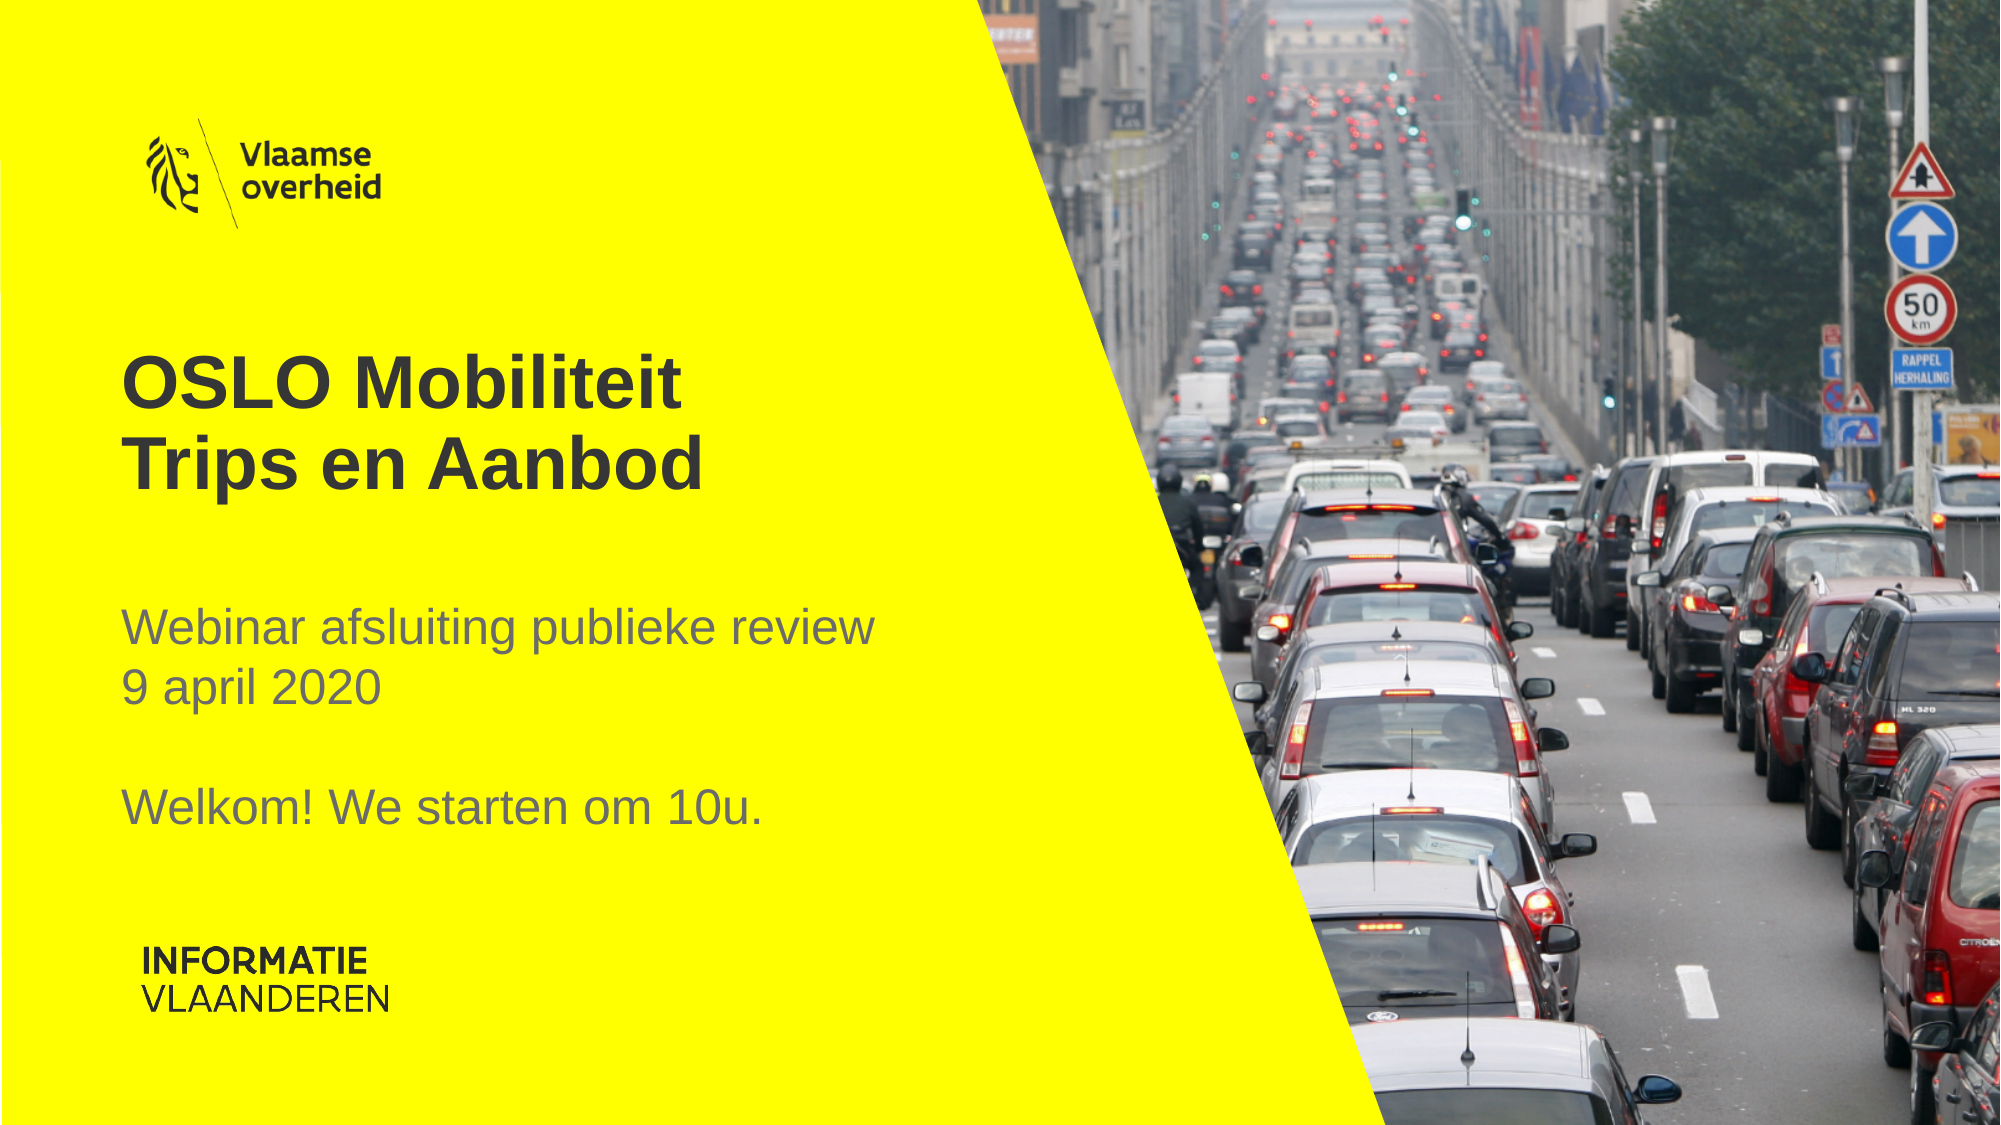

# OSLO Mobiliteit
Trips en Aanbod
Webinar afsluiting publieke review
9 april 2020

Welkom! We starten om 10u.